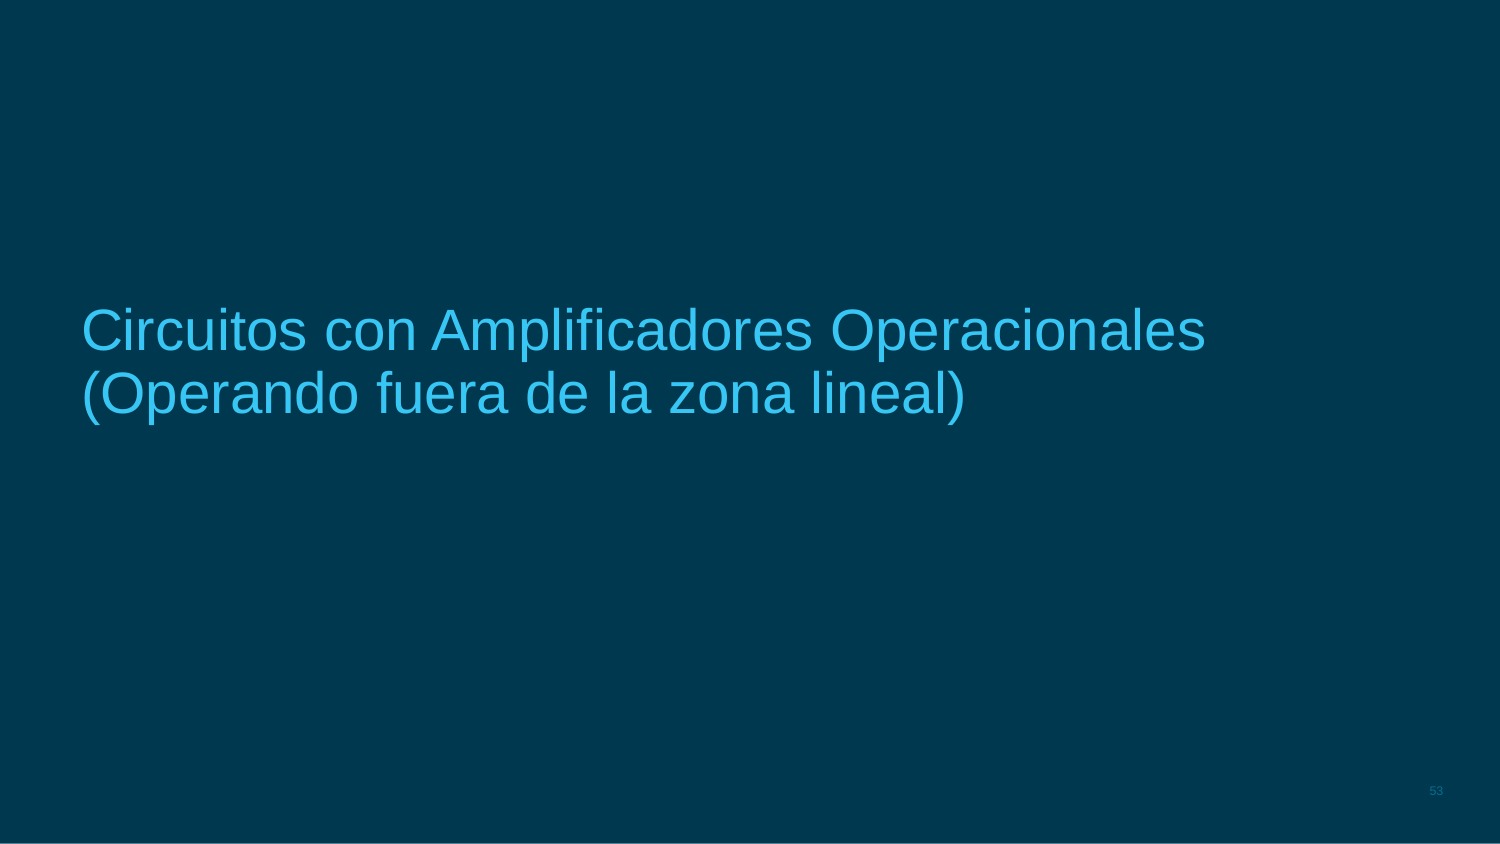

# Circuitos con Amplificadores Operacionales (Operando fuera de la zona lineal)